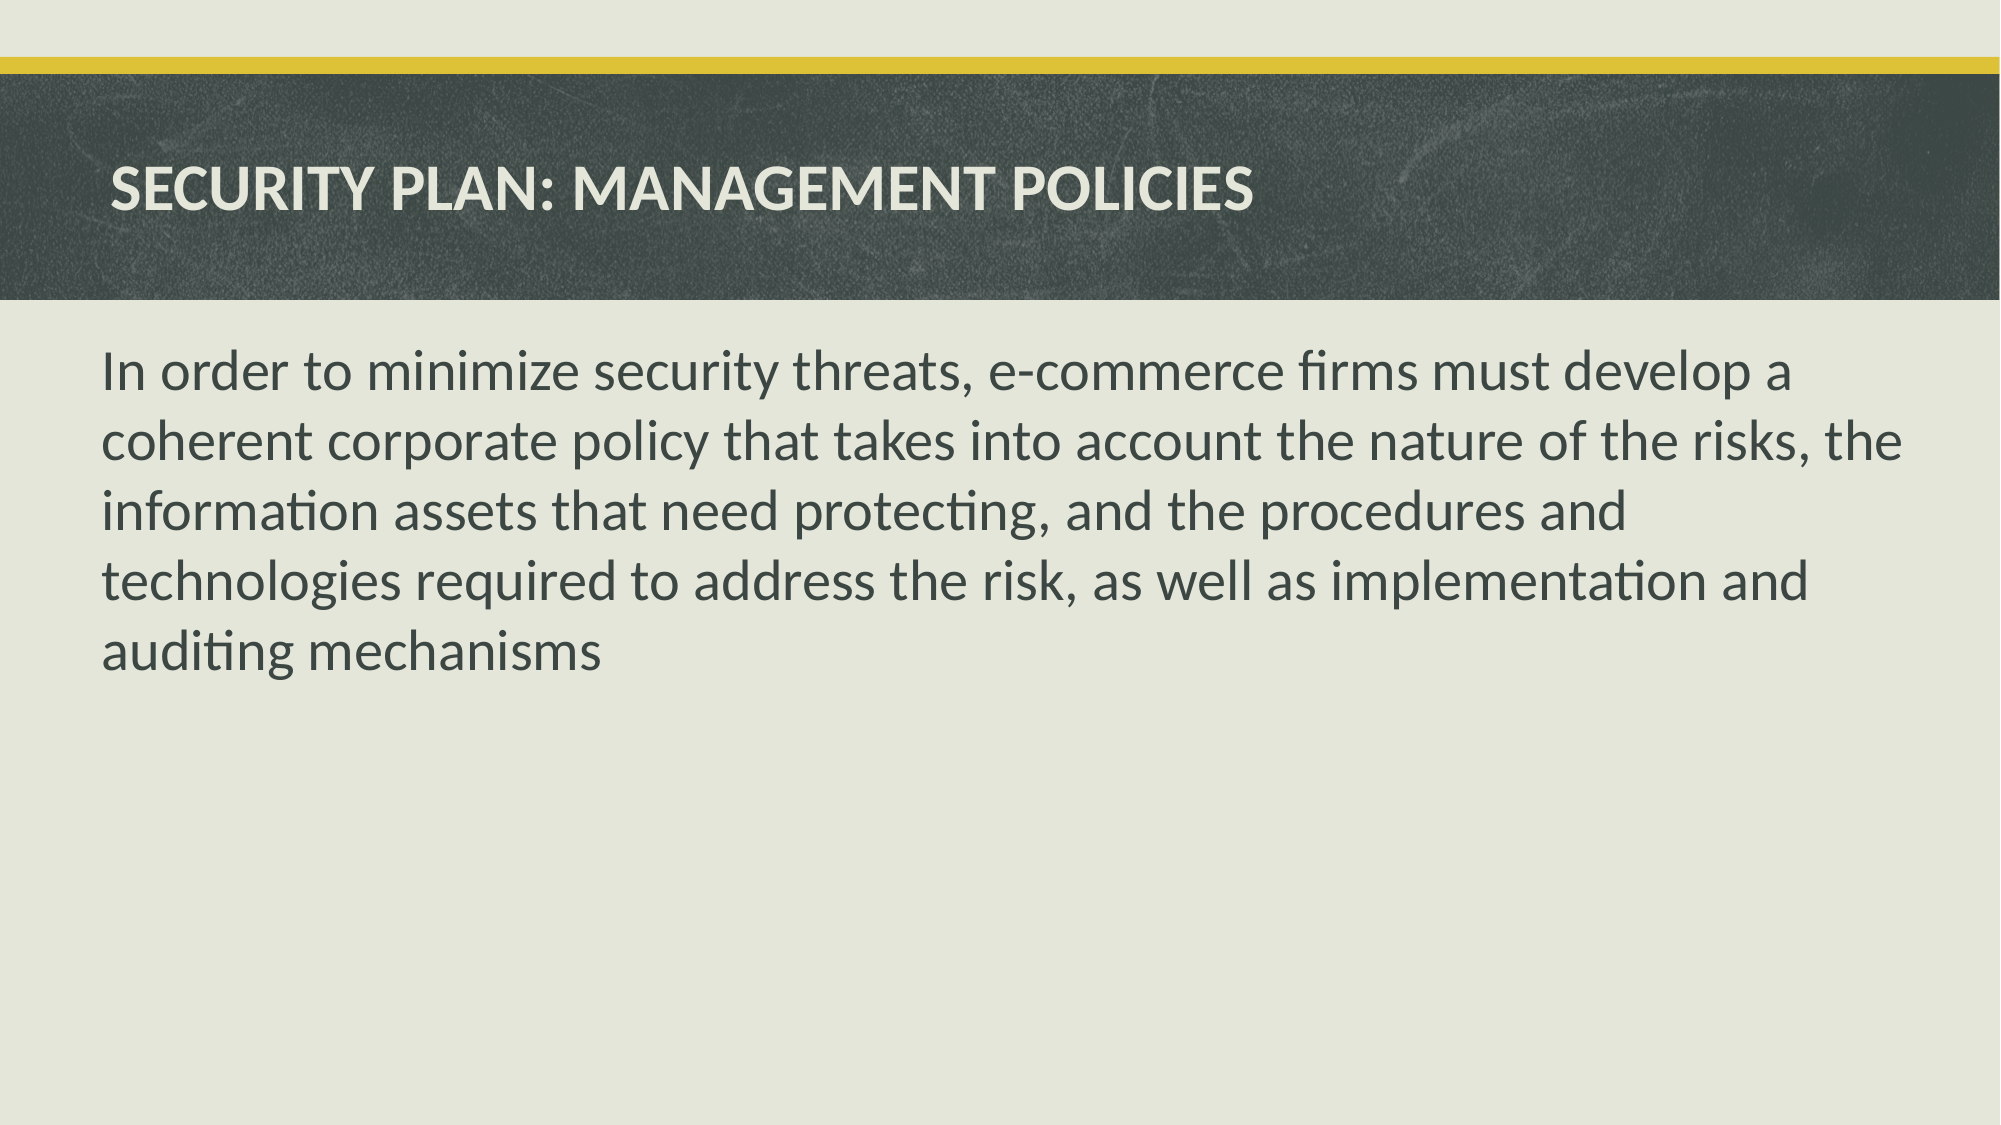

# SECURITY PLAN: MANAGEMENT POLICIES
In order to minimize security threats, e-commerce firms must develop a coherent corporate policy that takes into account the nature of the risks, the information assets that need protecting, and the procedures and technologies required to address the risk, as well as implementation and auditing mechanisms